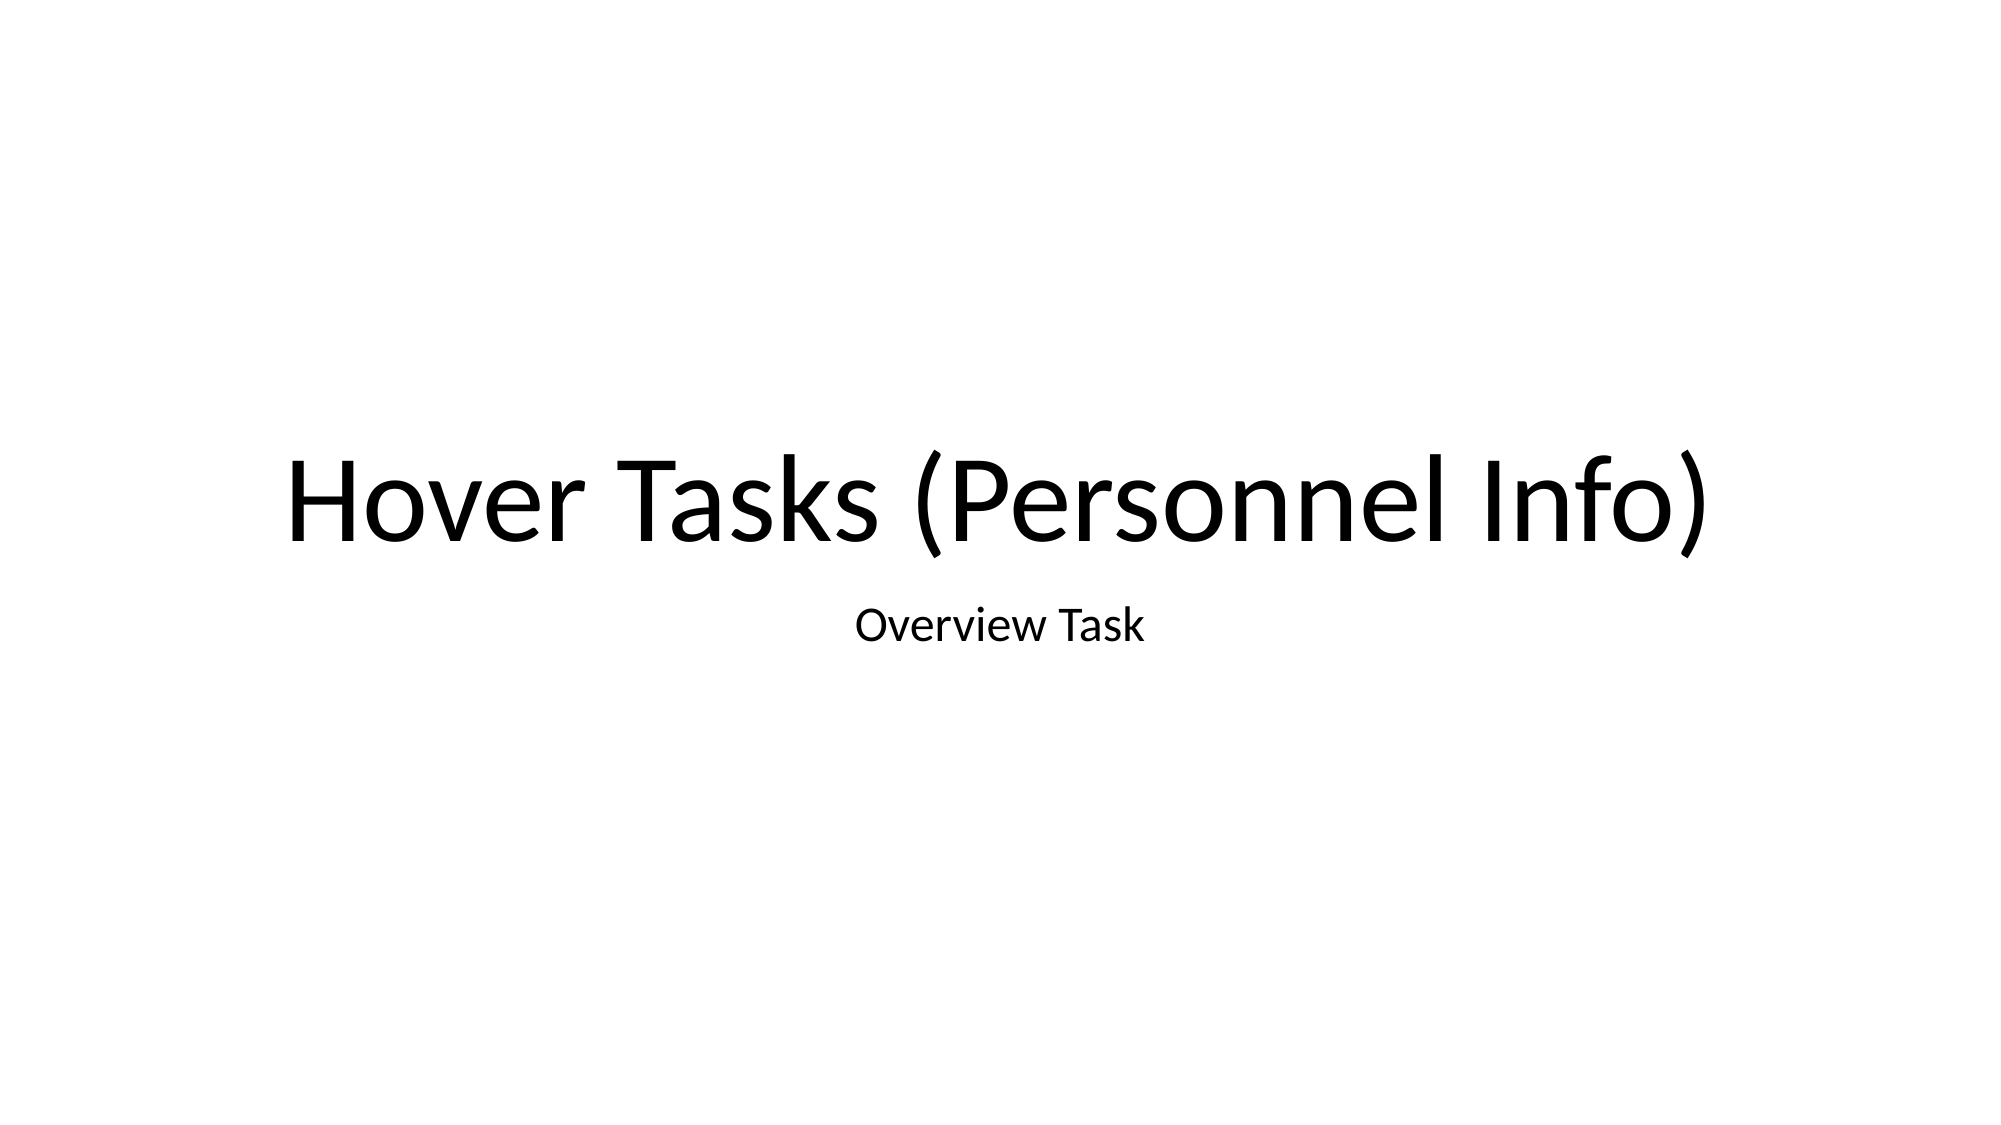

# Hover Tasks (Personnel Info)
Overview Task